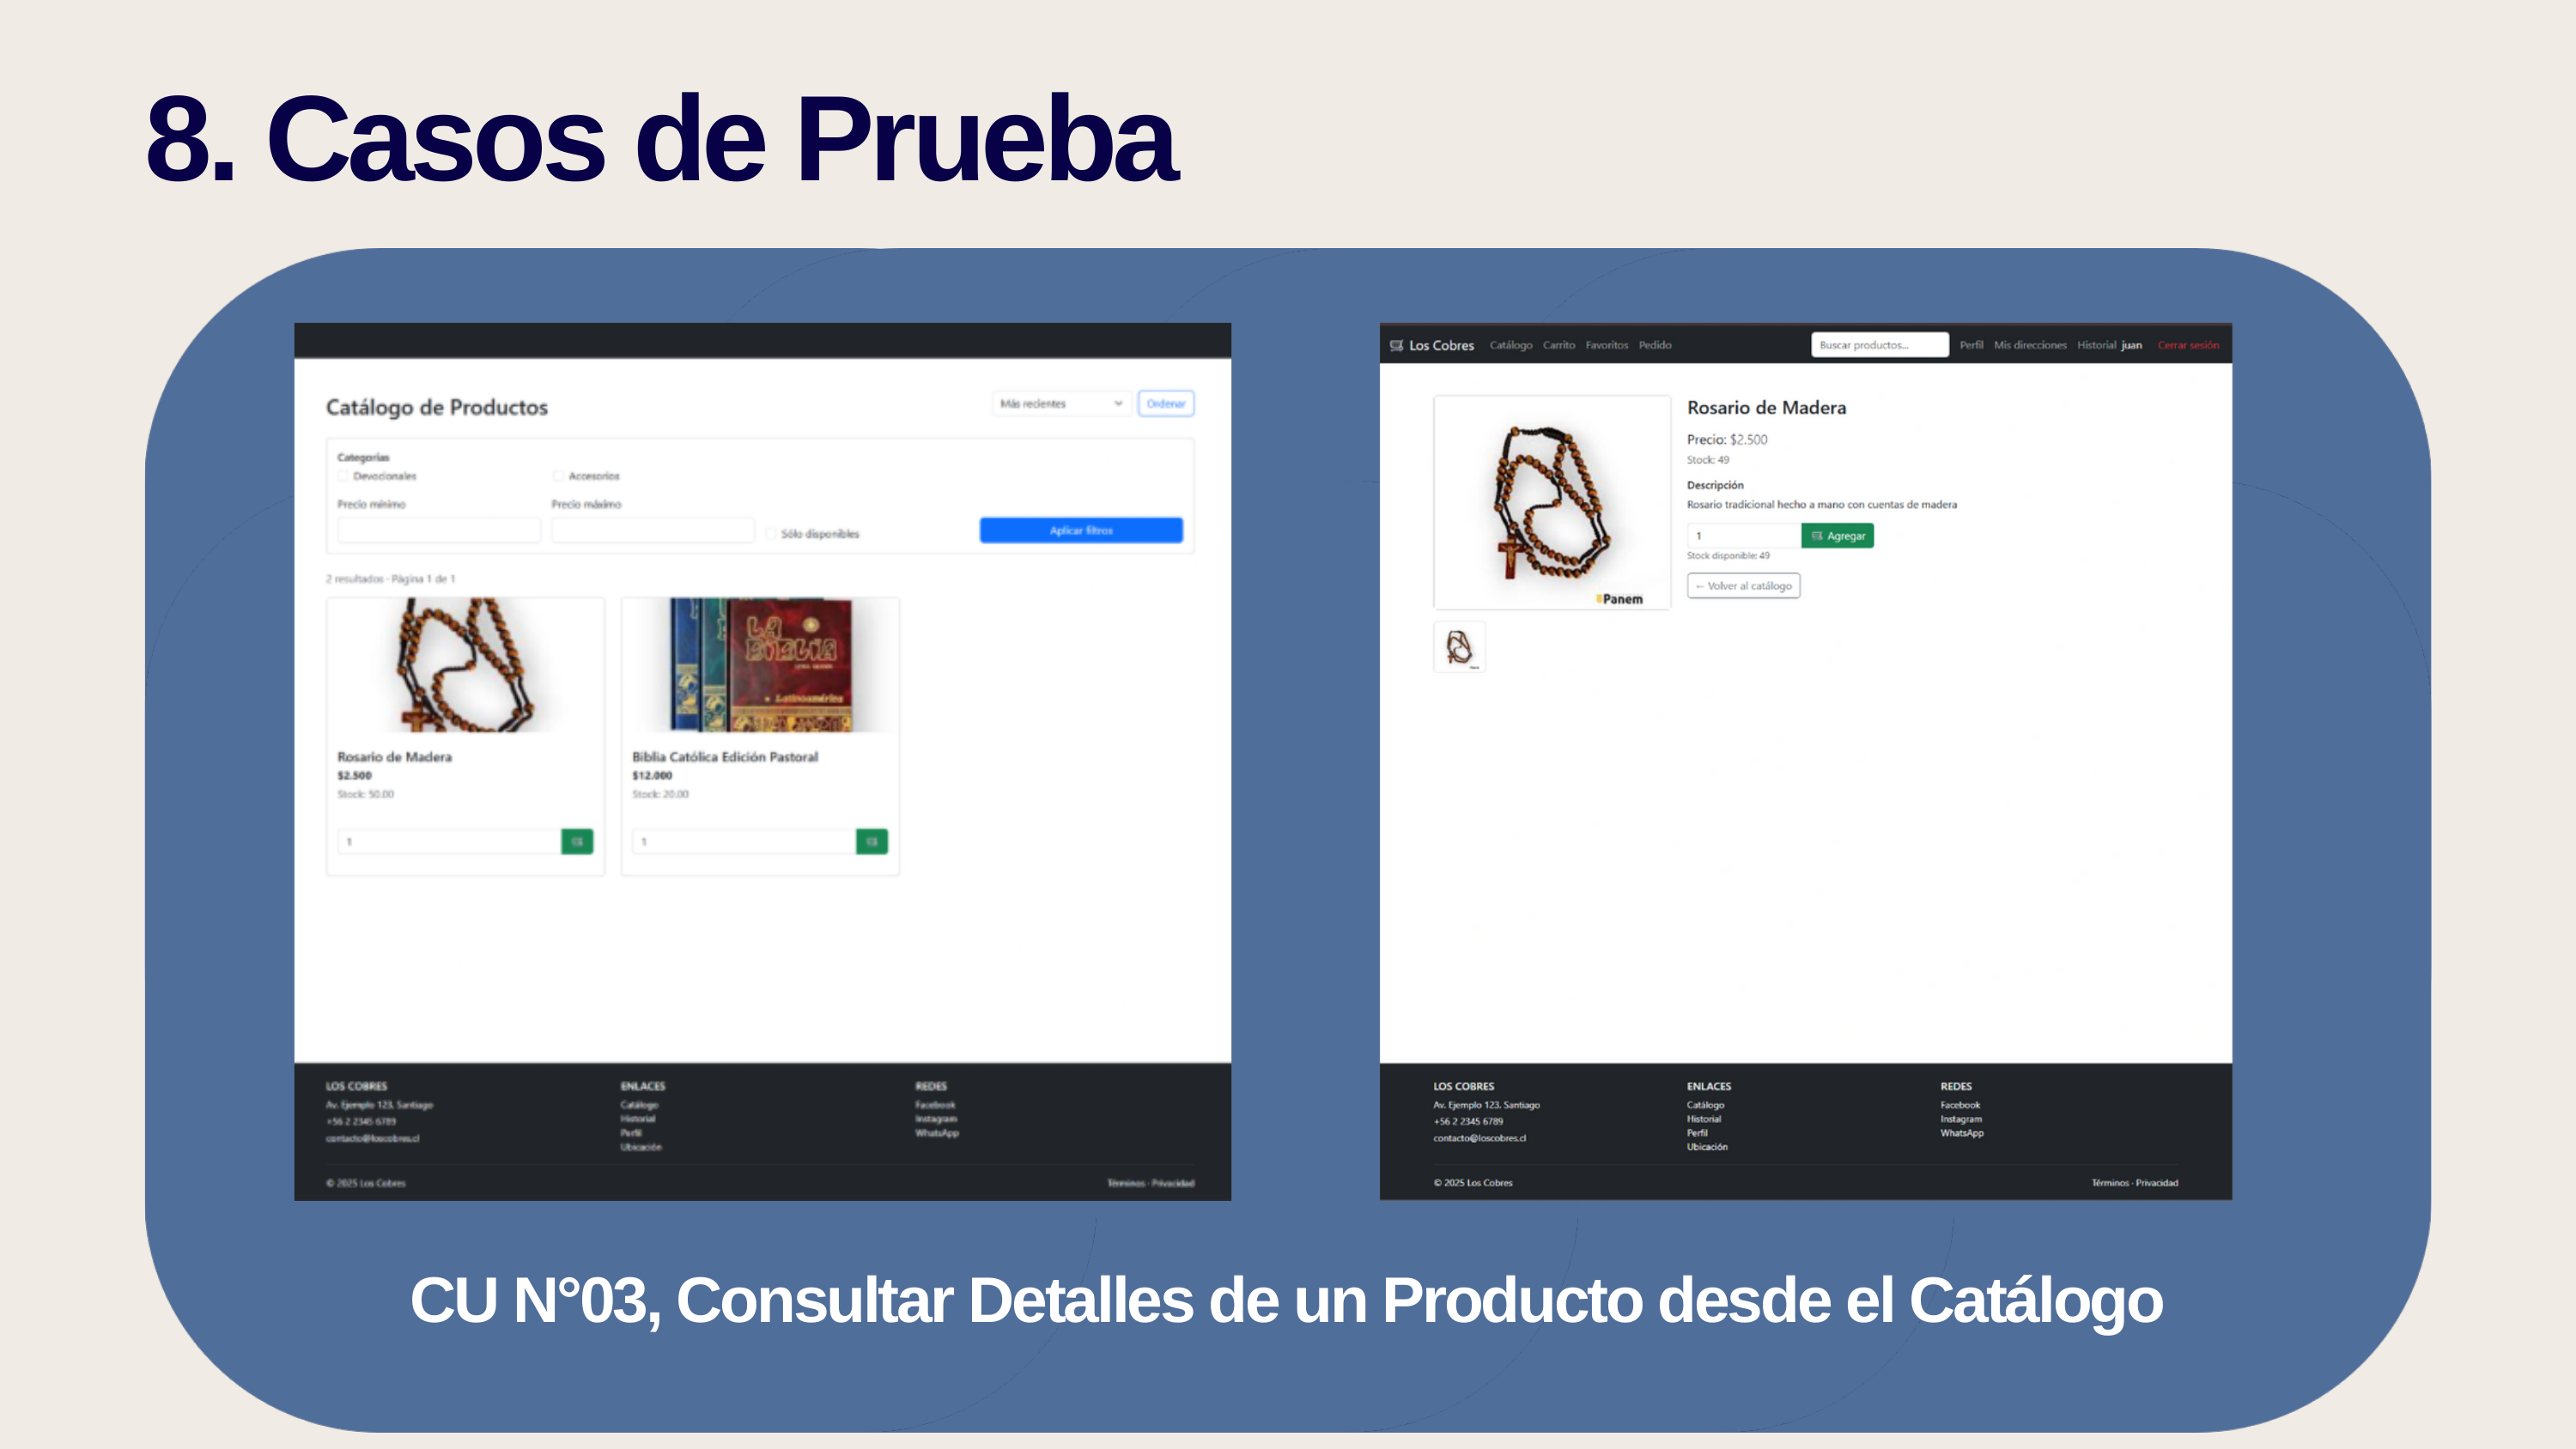

8. Casos de Prueba

CU N°03, Consultar Detalles de un Producto desde el Catálogo